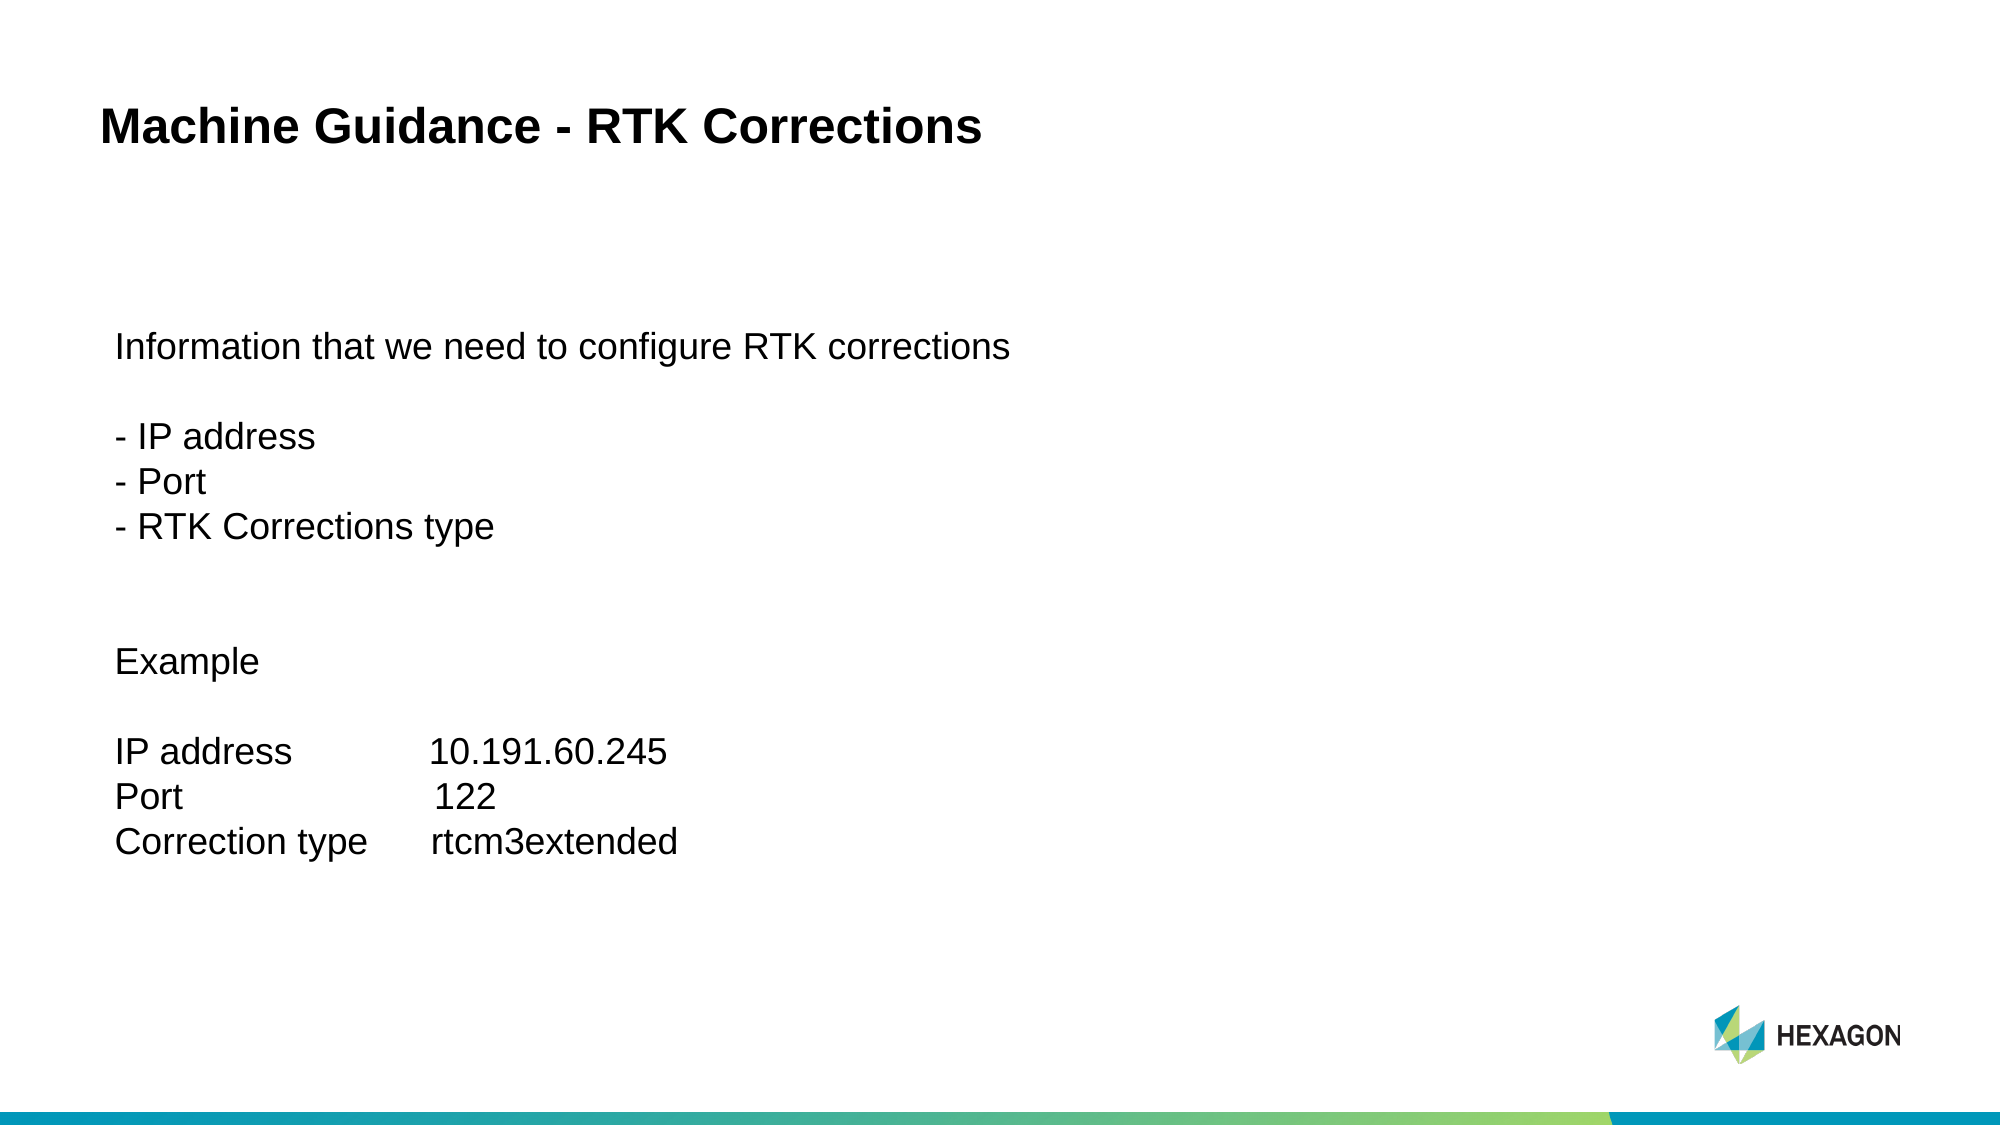

# Machine Guidance - RTK Corrections
Information that we need to configure RTK corrections

- IP address
- Port
- RTK Corrections type

Example

IP address             10.191.60.245
Port                        122
Correction type      rtcm3extended